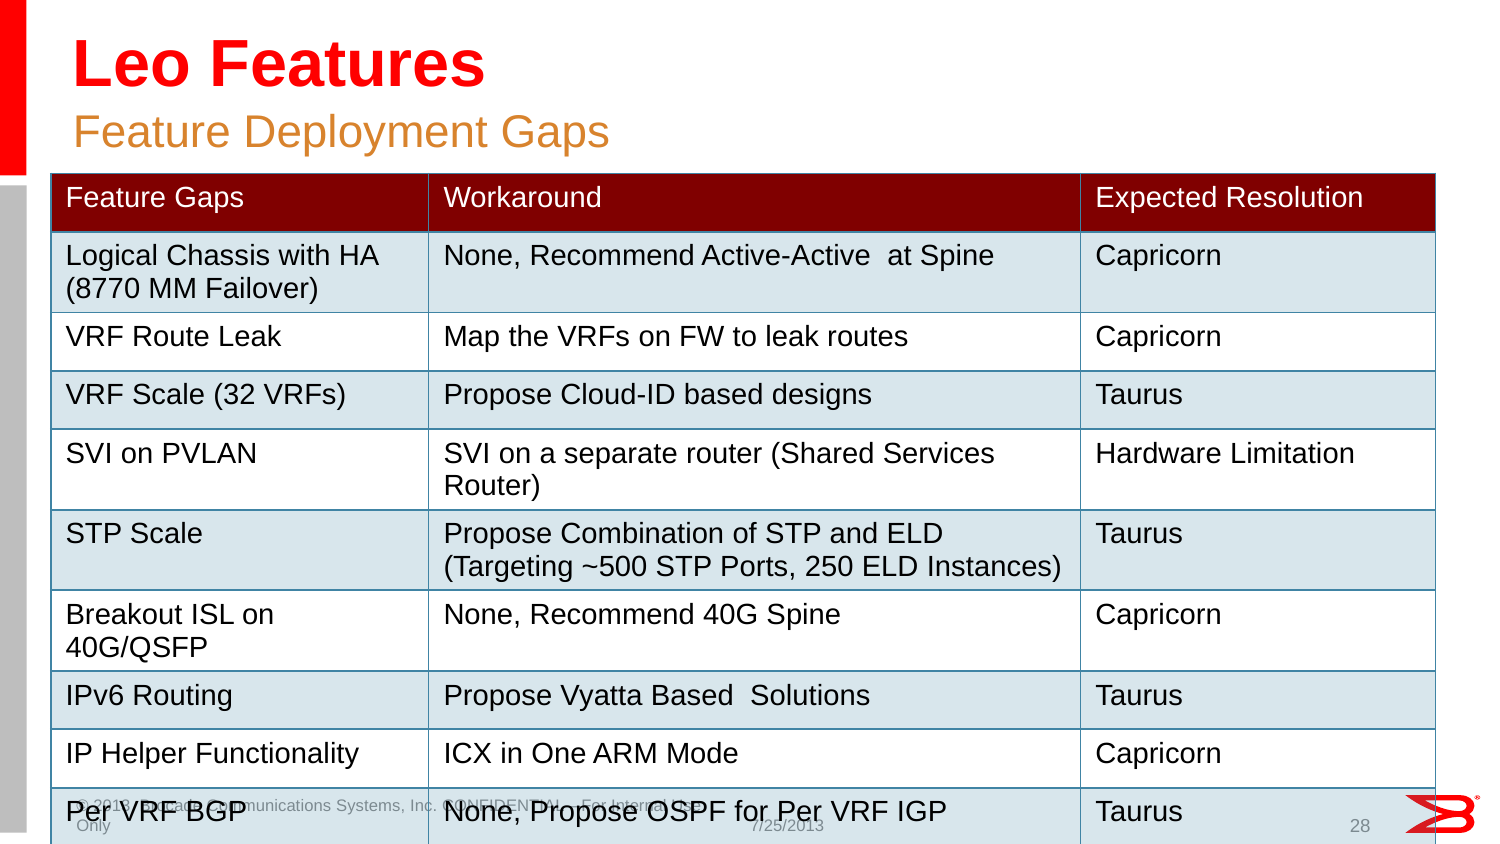

# Leo Features
Feature Deployment Gaps
| Feature Gaps | Workaround | Expected Resolution |
| --- | --- | --- |
| Logical Chassis with HA (8770 MM Failover) | None, Recommend Active-Active at Spine | Capricorn |
| VRF Route Leak | Map the VRFs on FW to leak routes | Capricorn |
| VRF Scale (32 VRFs) | Propose Cloud-ID based designs | Taurus |
| SVI on PVLAN | SVI on a separate router (Shared Services Router) | Hardware Limitation |
| STP Scale | Propose Combination of STP and ELD (Targeting ~500 STP Ports, 250 ELD Instances) | Taurus |
| Breakout ISL on 40G/QSFP | None, Recommend 40G Spine | Capricorn |
| IPv6 Routing | Propose Vyatta Based Solutions | Taurus |
| IP Helper Functionality | ICX in One ARM Mode | Capricorn |
| Per VRF BGP | None, Propose OSPF for Per VRF IGP | Taurus |
© 2013  Brocade Communications Systems, Inc. CONFIDENTIAL—For Internal Use Only
7/25/2013
28